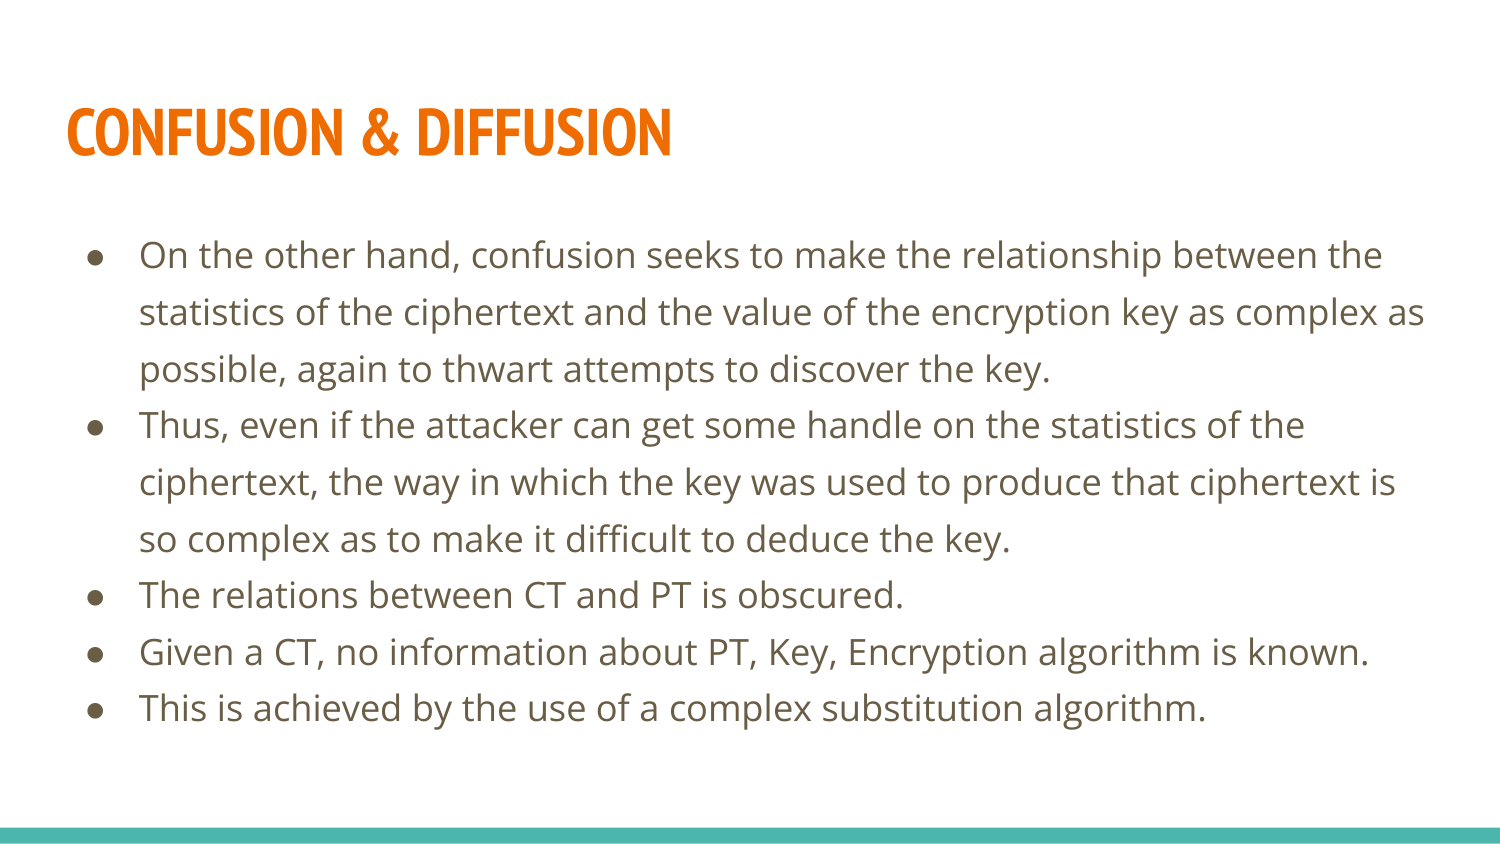

# CONFUSION & DIFFUSION

On the other hand, confusion seeks to make the relationship between the statistics of the ciphertext and the value of the encryption key as complex as possible, again to thwart attempts to discover the key.
Thus, even if the attacker can get some handle on the statistics of the ciphertext, the way in which the key was used to produce that ciphertext is so complex as to make it difficult to deduce the key.
The relations between CT and PT is obscured.
Given a CT, no information about PT, Key, Encryption algorithm is known.
This is achieved by the use of a complex substitution algorithm.